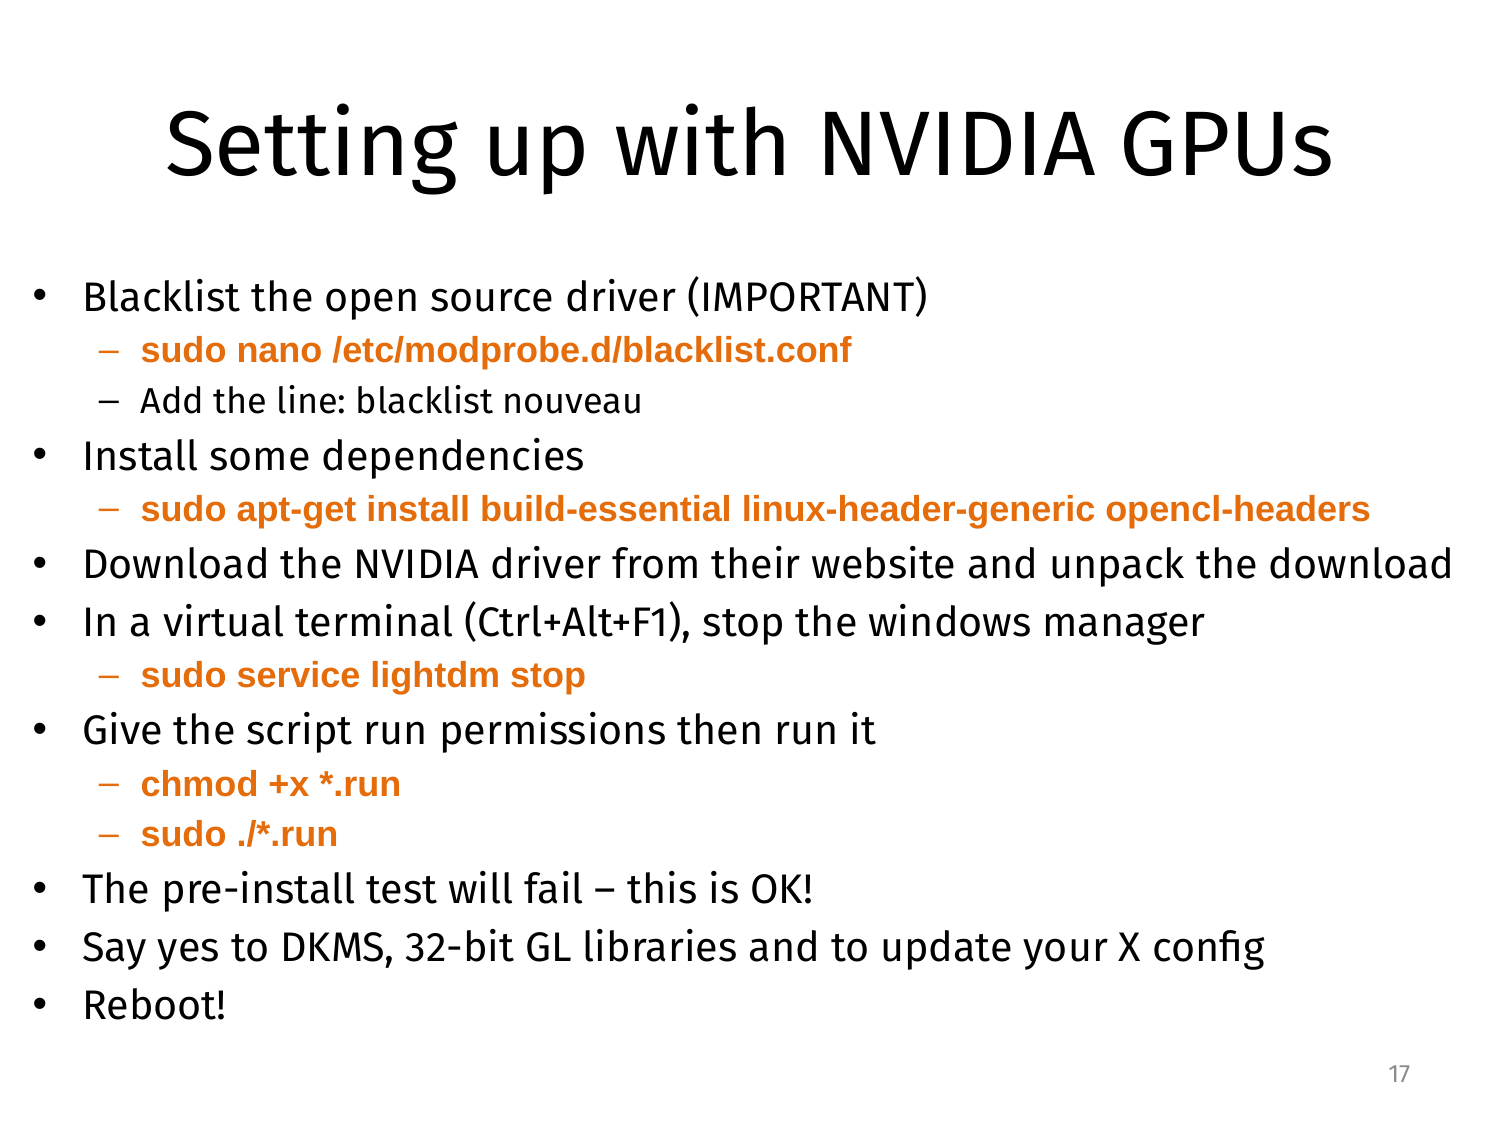

# Setting up with NVIDIA GPUs
Blacklist the open source driver (IMPORTANT)
sudo nano /etc/modprobe.d/blacklist.conf
Add the line: blacklist nouveau
Install some dependencies
sudo apt-get install build-essential linux-header-generic opencl-headers
Download the NVIDIA driver from their website and unpack the download
In a virtual terminal (Ctrl+Alt+F1), stop the windows manager
sudo service lightdm stop
Give the script run permissions then run it
chmod +x *.run
sudo ./*.run
The pre-install test will fail – this is OK!
Say yes to DKMS, 32-bit GL libraries and to update your X config
Reboot!
17